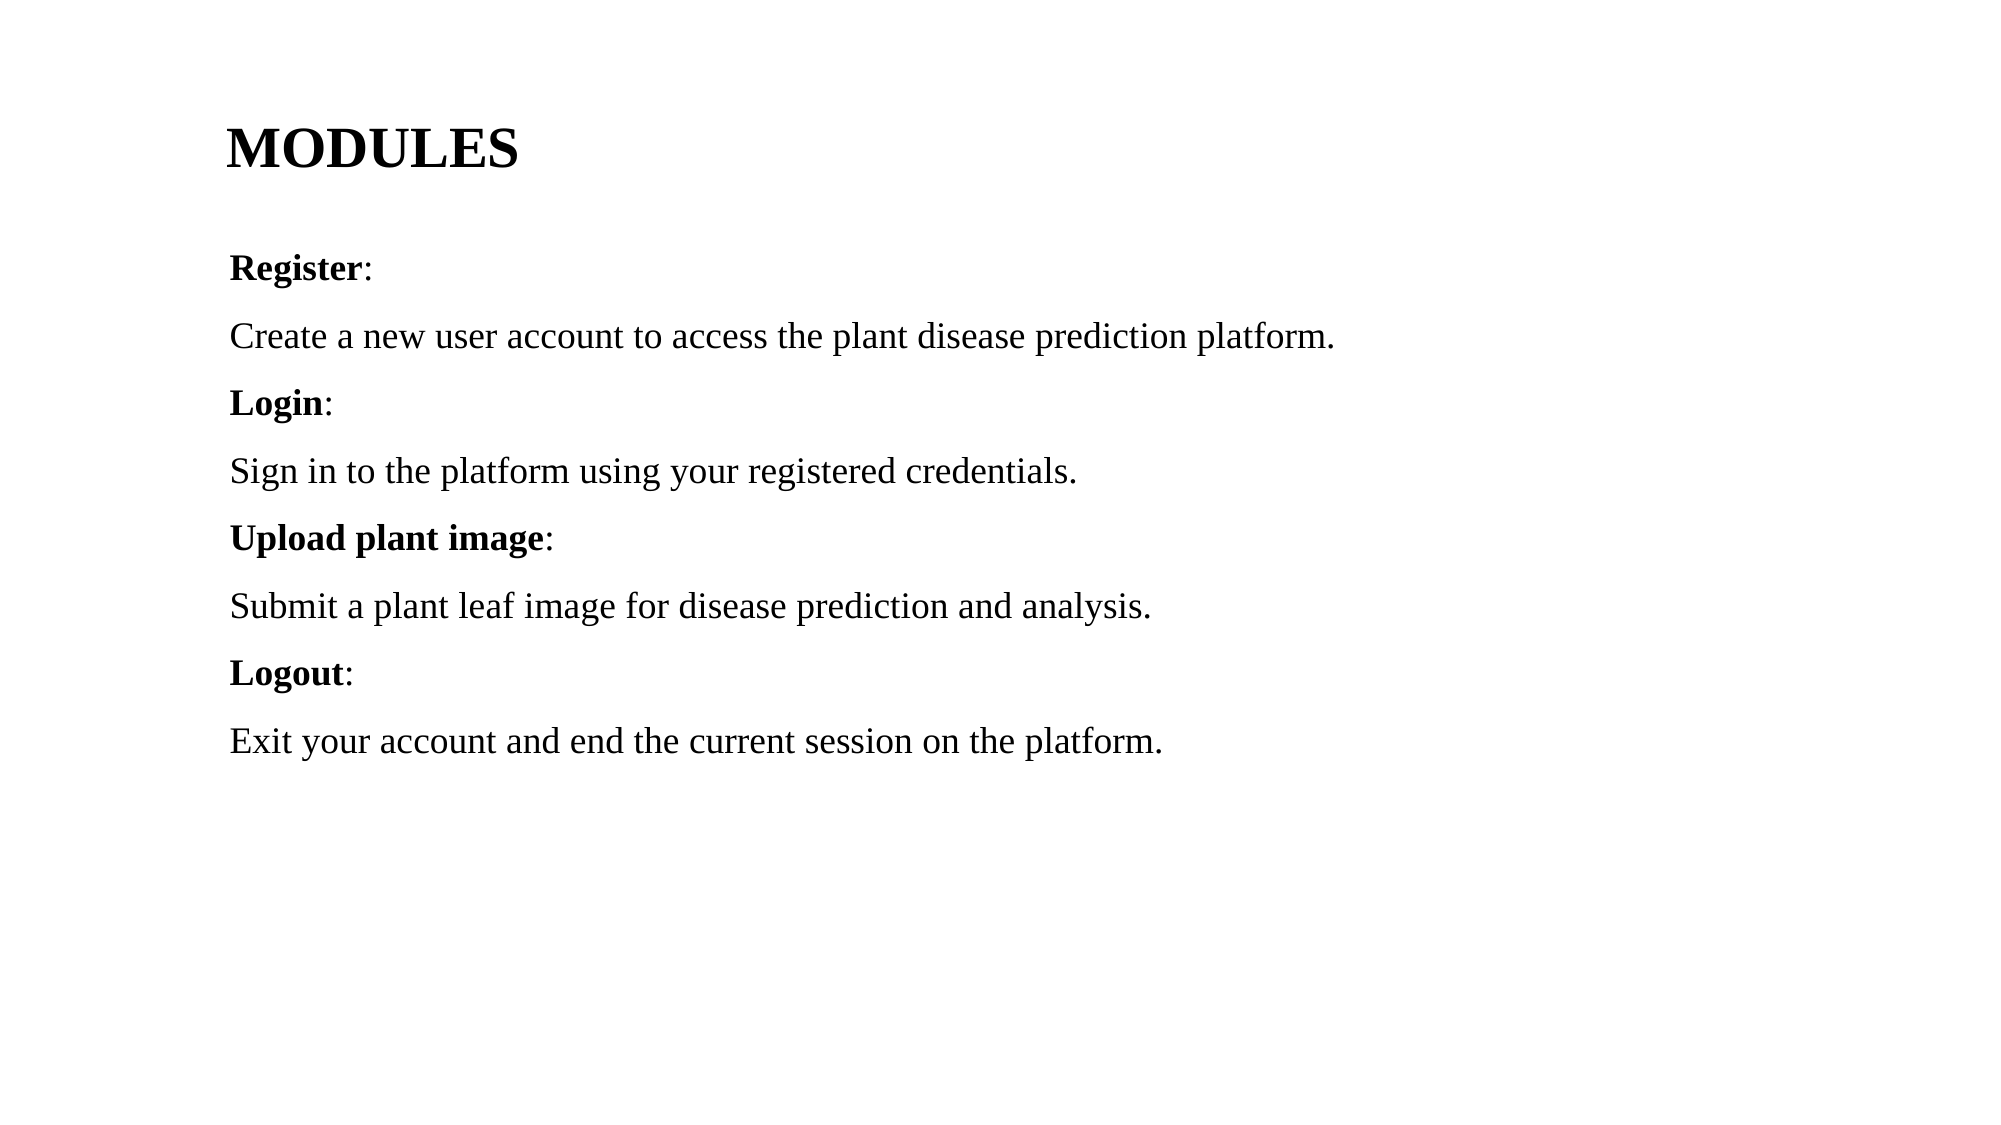

# MODULES
Register:
Create a new user account to access the plant disease prediction platform.
Login:
Sign in to the platform using your registered credentials.
Upload plant image:
Submit a plant leaf image for disease prediction and analysis.
Logout:
Exit your account and end the current session on the platform.